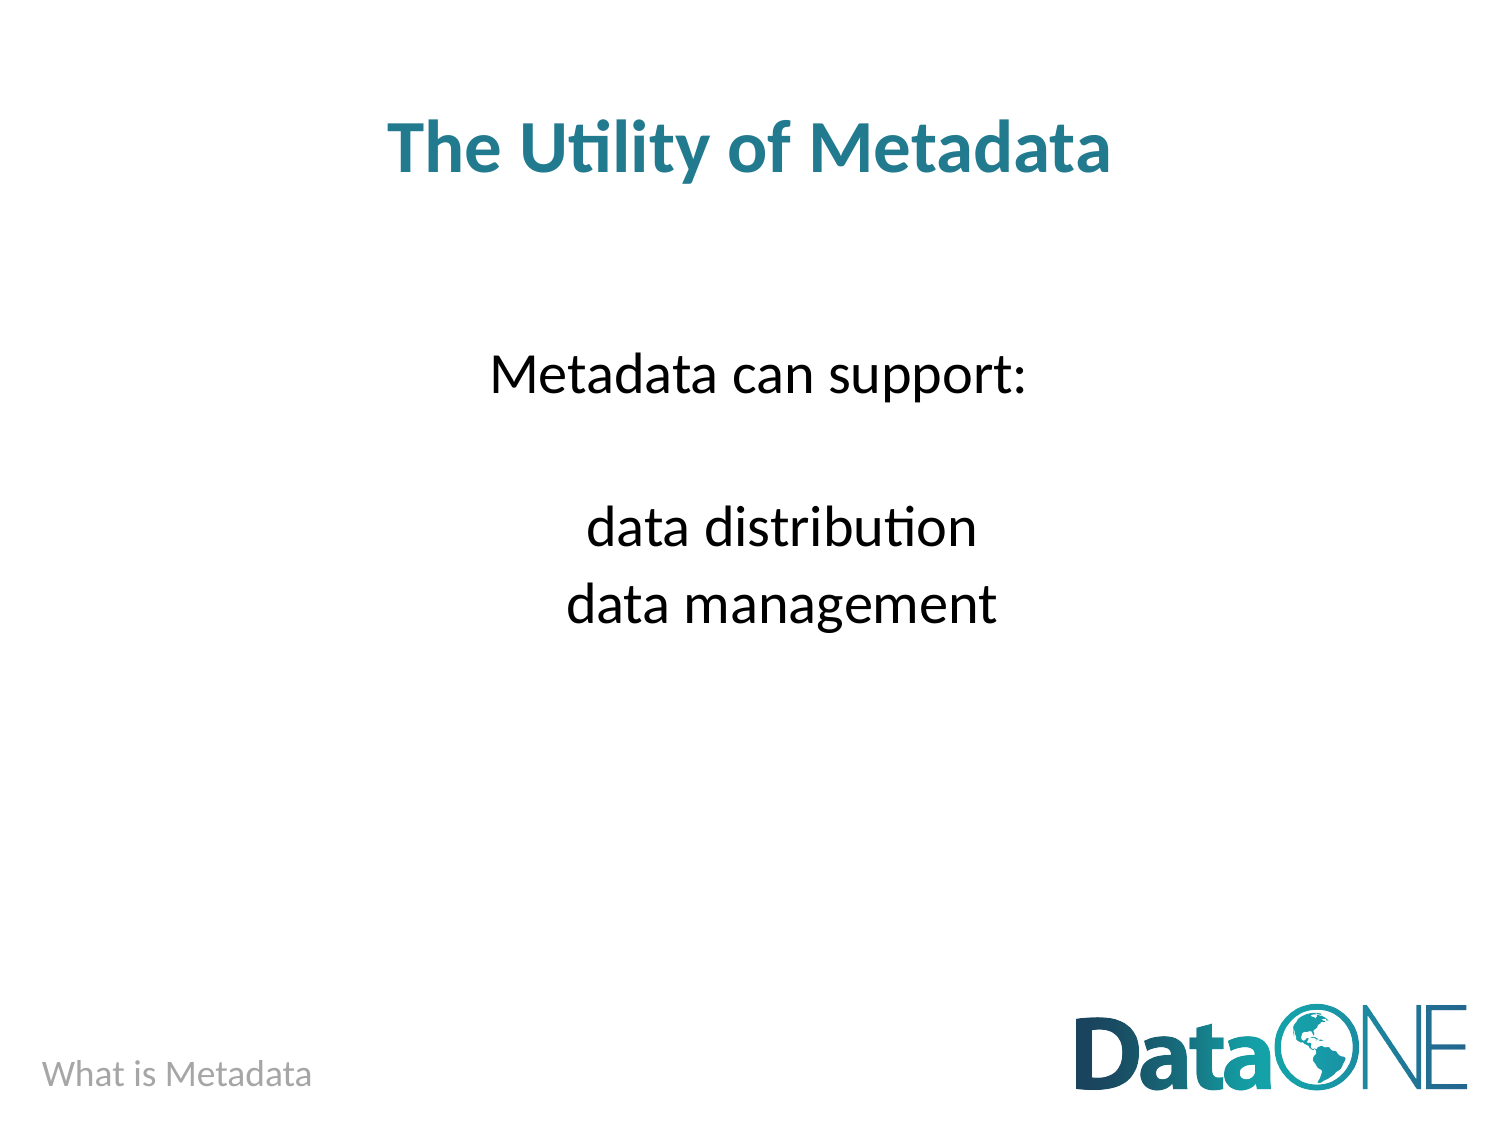

# The Utility of Metadata
Metadata can support:

data distribution
data management